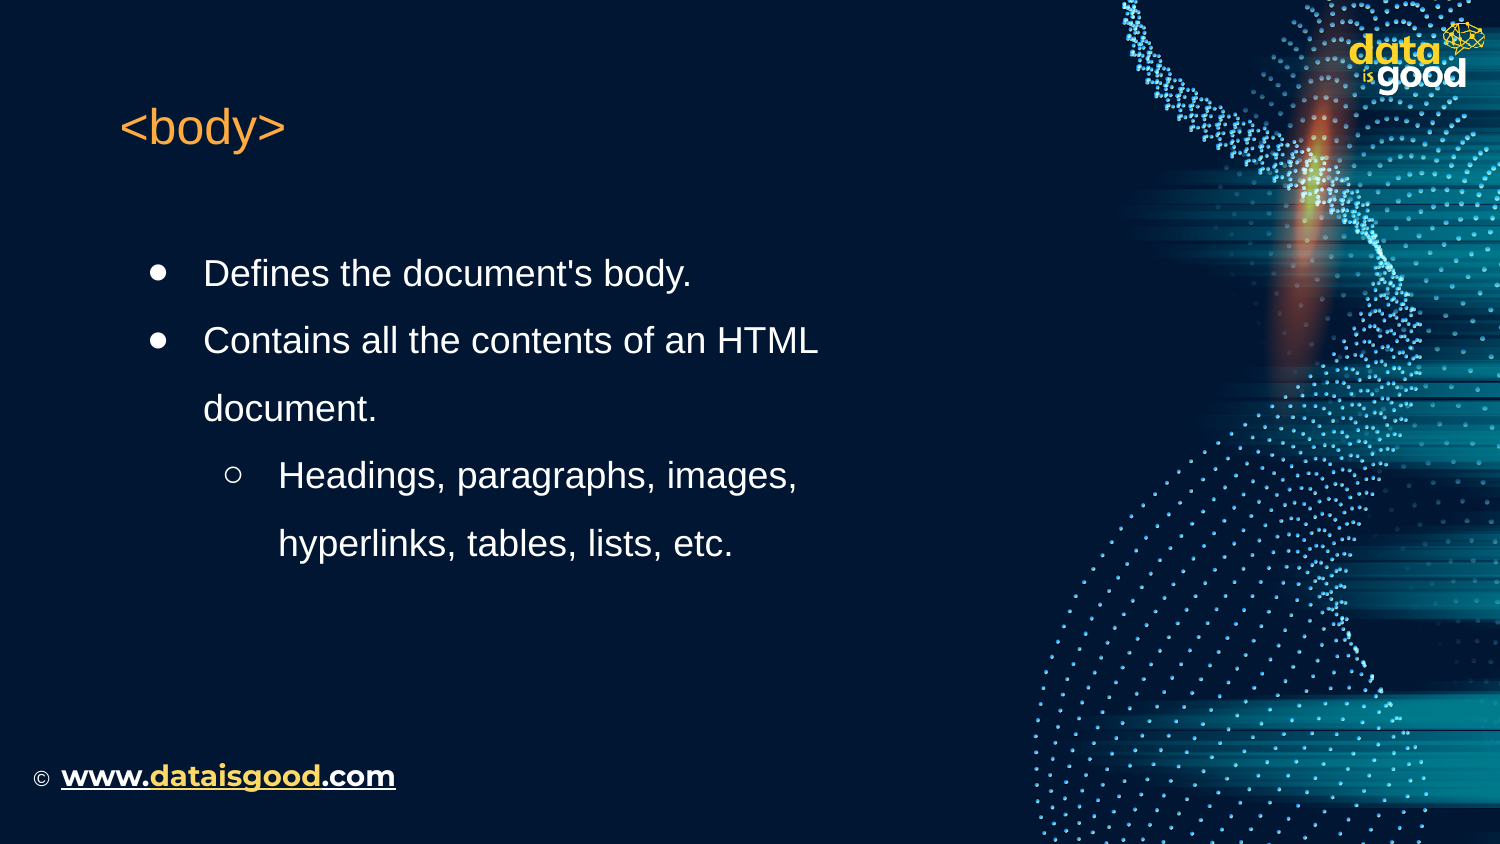

# <body>
Defines the document's body.
Contains all the contents of an HTML document.
Headings, paragraphs, images, hyperlinks, tables, lists, etc.